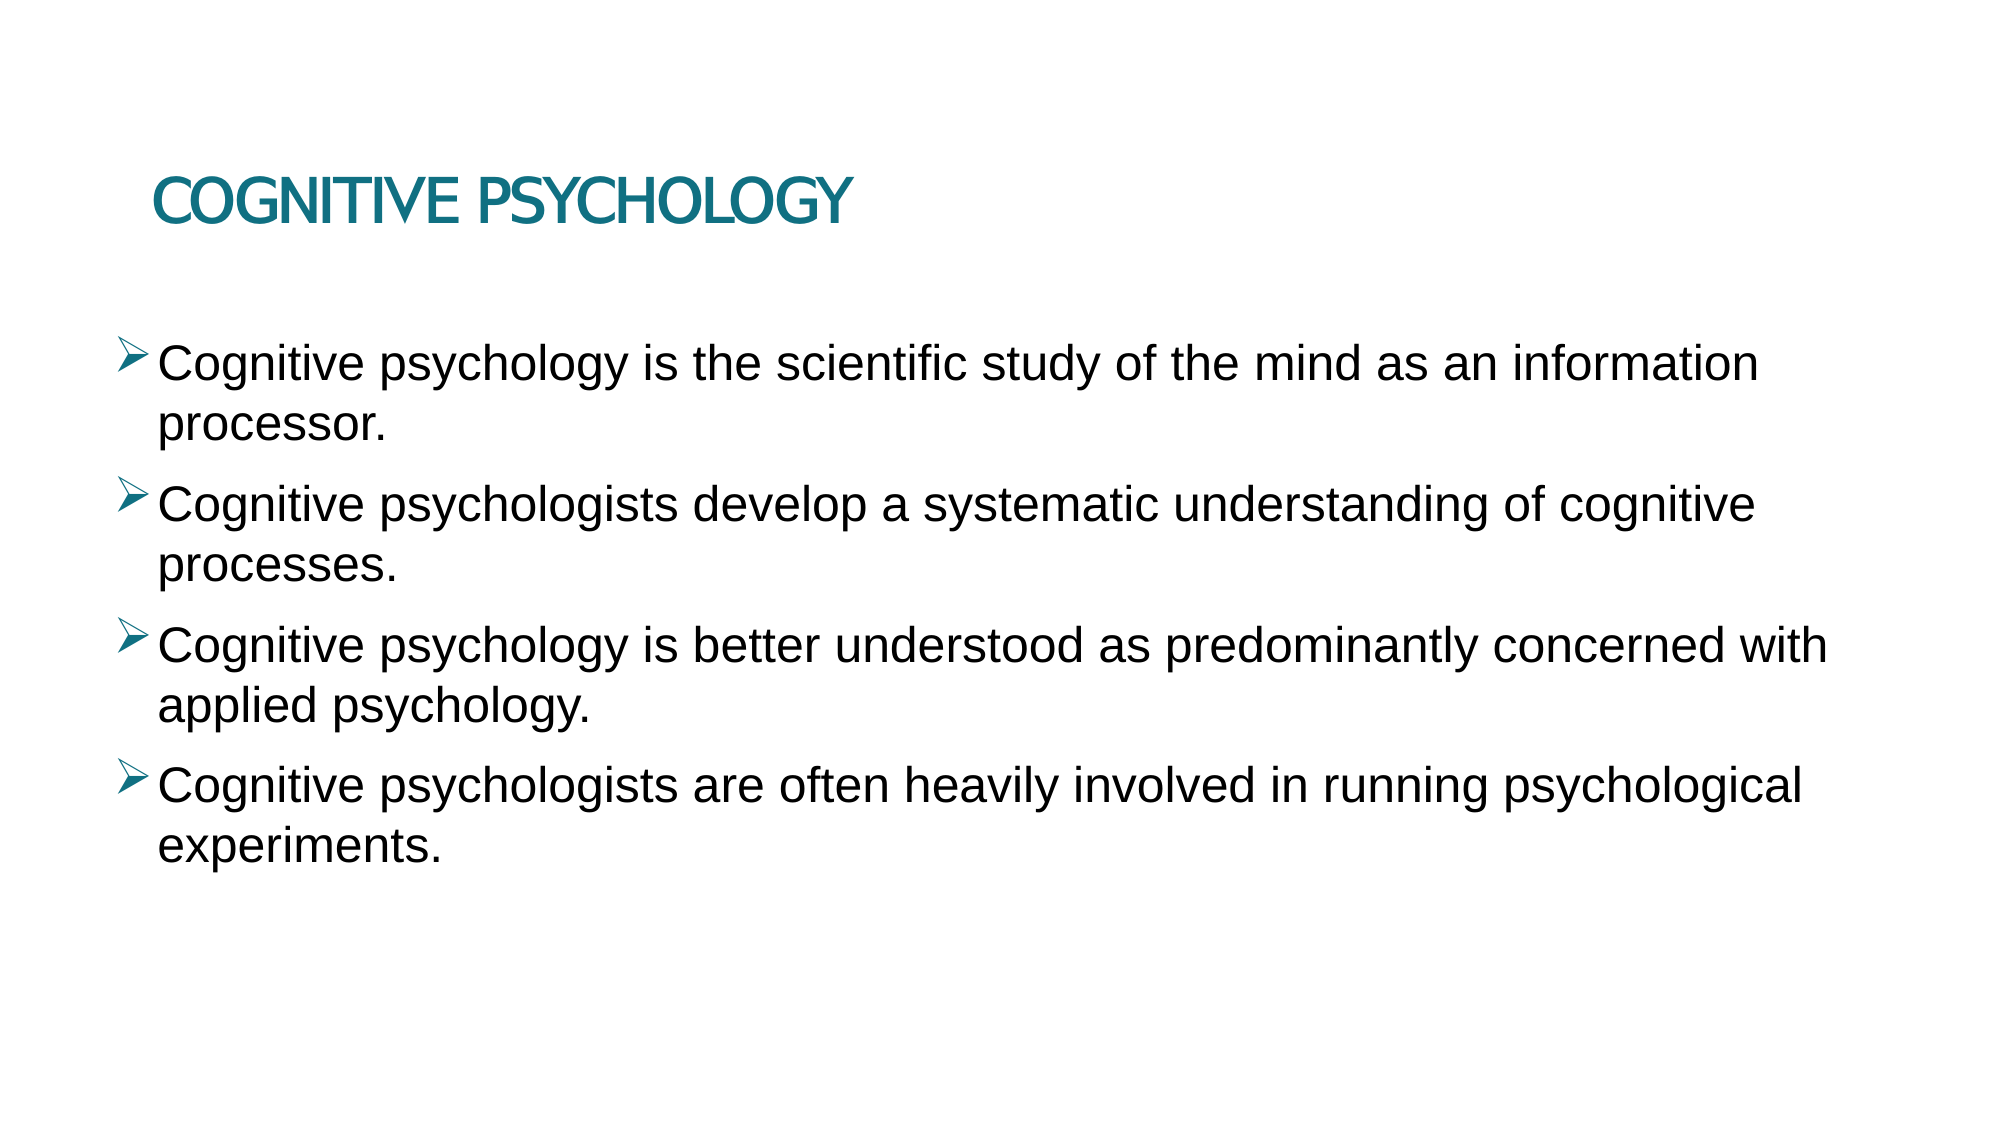

# Cognitive Psychology
Cognitive psychology is the scientific study of the mind as an information processor.
Cognitive psychologists develop a systematic understanding of cognitive processes.
Cognitive psychology is better understood as predominantly concerned with applied psychology.
Cognitive psychologists are often heavily involved in running psychological experiments.